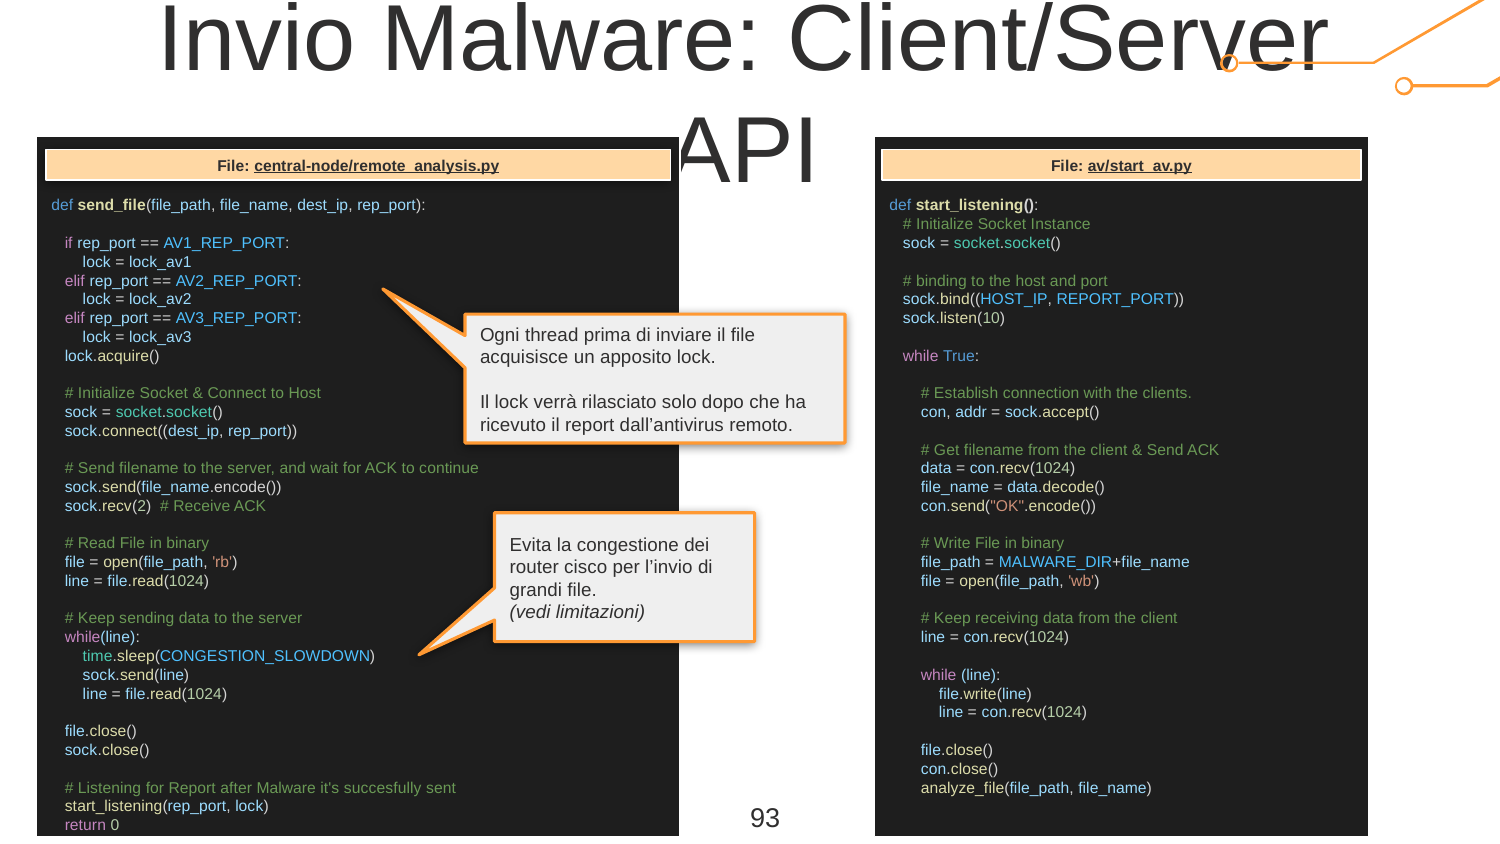

# Invio Malware: Client/Server API

def send_file(file_path, file_name, dest_ip, rep_port):

   if rep_port == AV1_REP_PORT:
       lock = lock_av1
   elif rep_port == AV2_REP_PORT:
       lock = lock_av2
   elif rep_port == AV3_REP_PORT:
       lock = lock_av3
   lock.acquire()

   # Initialize Socket & Connect to Host
   sock = socket.socket()
   sock.connect((dest_ip, rep_port))

   # Send filename to the server, and wait for ACK to continue
   sock.send(file_name.encode())
   sock.recv(2)  # Receive ACK

   # Read File in binary
   file = open(file_path, 'rb')
   line = file.read(1024)

   # Keep sending data to the server
   while(line):
       time.sleep(CONGESTION_SLOWDOWN)
       sock.send(line)
       line = file.read(1024)

   file.close()
   sock.close()

   # Listening for Report after Malware it's succesfully sent
   start_listening(rep_port, lock)
   return 0

File: central-node/remote_analysis.py

def start_listening():
   # Initialize Socket Instance
   sock = socket.socket()

   # binding to the host and port
   sock.bind((HOST_IP, REPORT_PORT))
   sock.listen(10)

   while True:

       # Establish connection with the clients.
       con, addr = sock.accept()

       # Get filename from the client & Send ACK
       data = con.recv(1024)
       file_name = data.decode()
       con.send("OK".encode())

       # Write File in binary
       file_path = MALWARE_DIR+file_name
       file = open(file_path, 'wb')

       # Keep receiving data from the client
       line = con.recv(1024)

       while (line):
           file.write(line)
           line = con.recv(1024)

       file.close()
       con.close()
       analyze_file(file_path, file_name)
File: av/start_av.py
Ogni thread prima di inviare il file acquisisce un apposito lock.

Il lock verrà rilasciato solo dopo che ha ricevuto il report dall’antivirus remoto.

Evita la congestione dei router cisco per l’invio di grandi file.
(vedi limitazioni)
93